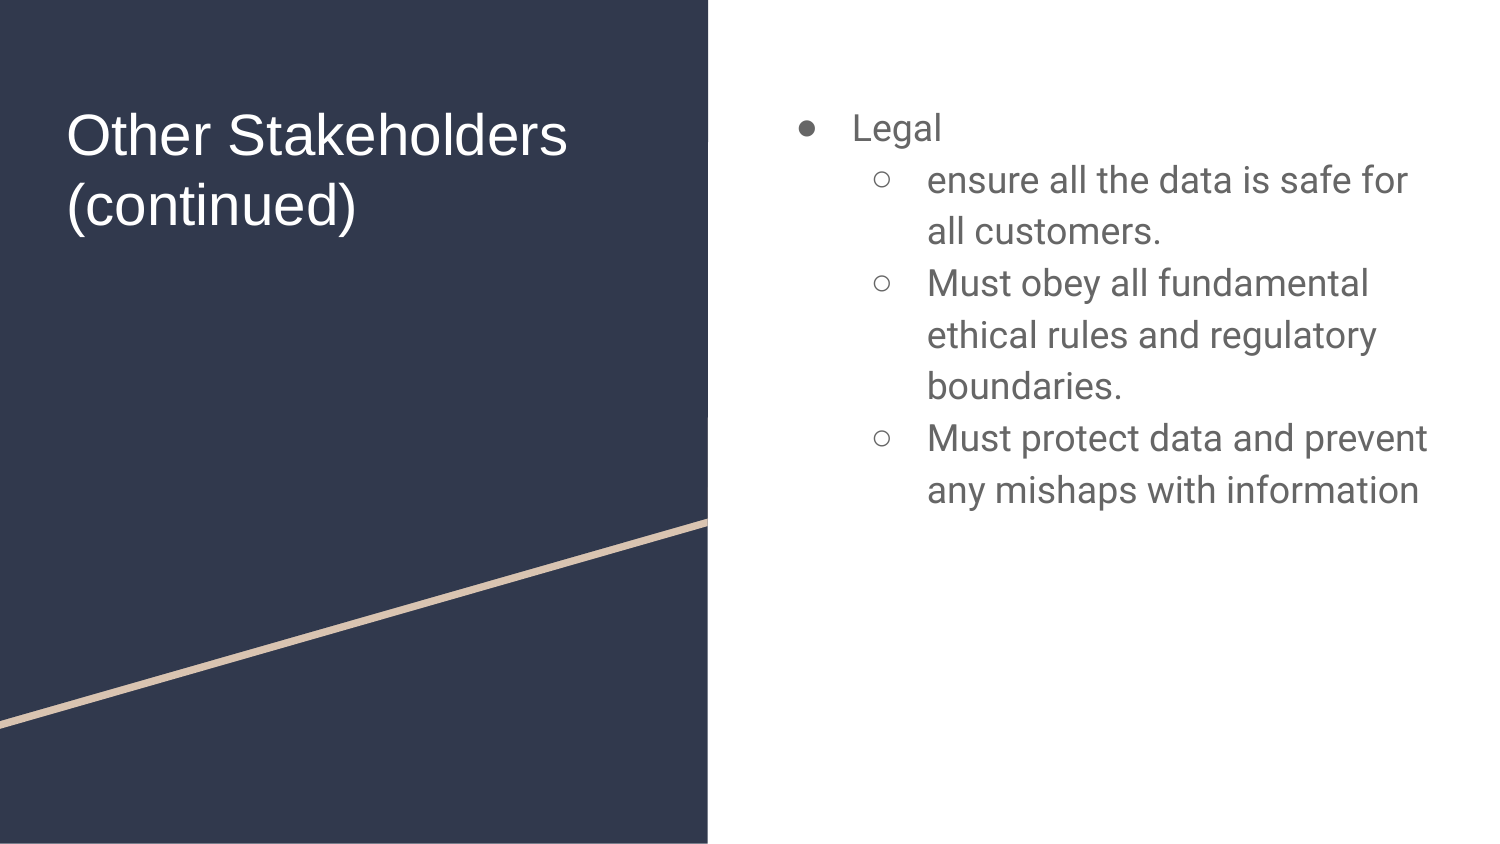

# Other Stakeholders
(continued)
Legal
ensure all the data is safe for all customers.
Must obey all fundamental ethical rules and regulatory boundaries.
Must protect data and prevent any mishaps with information